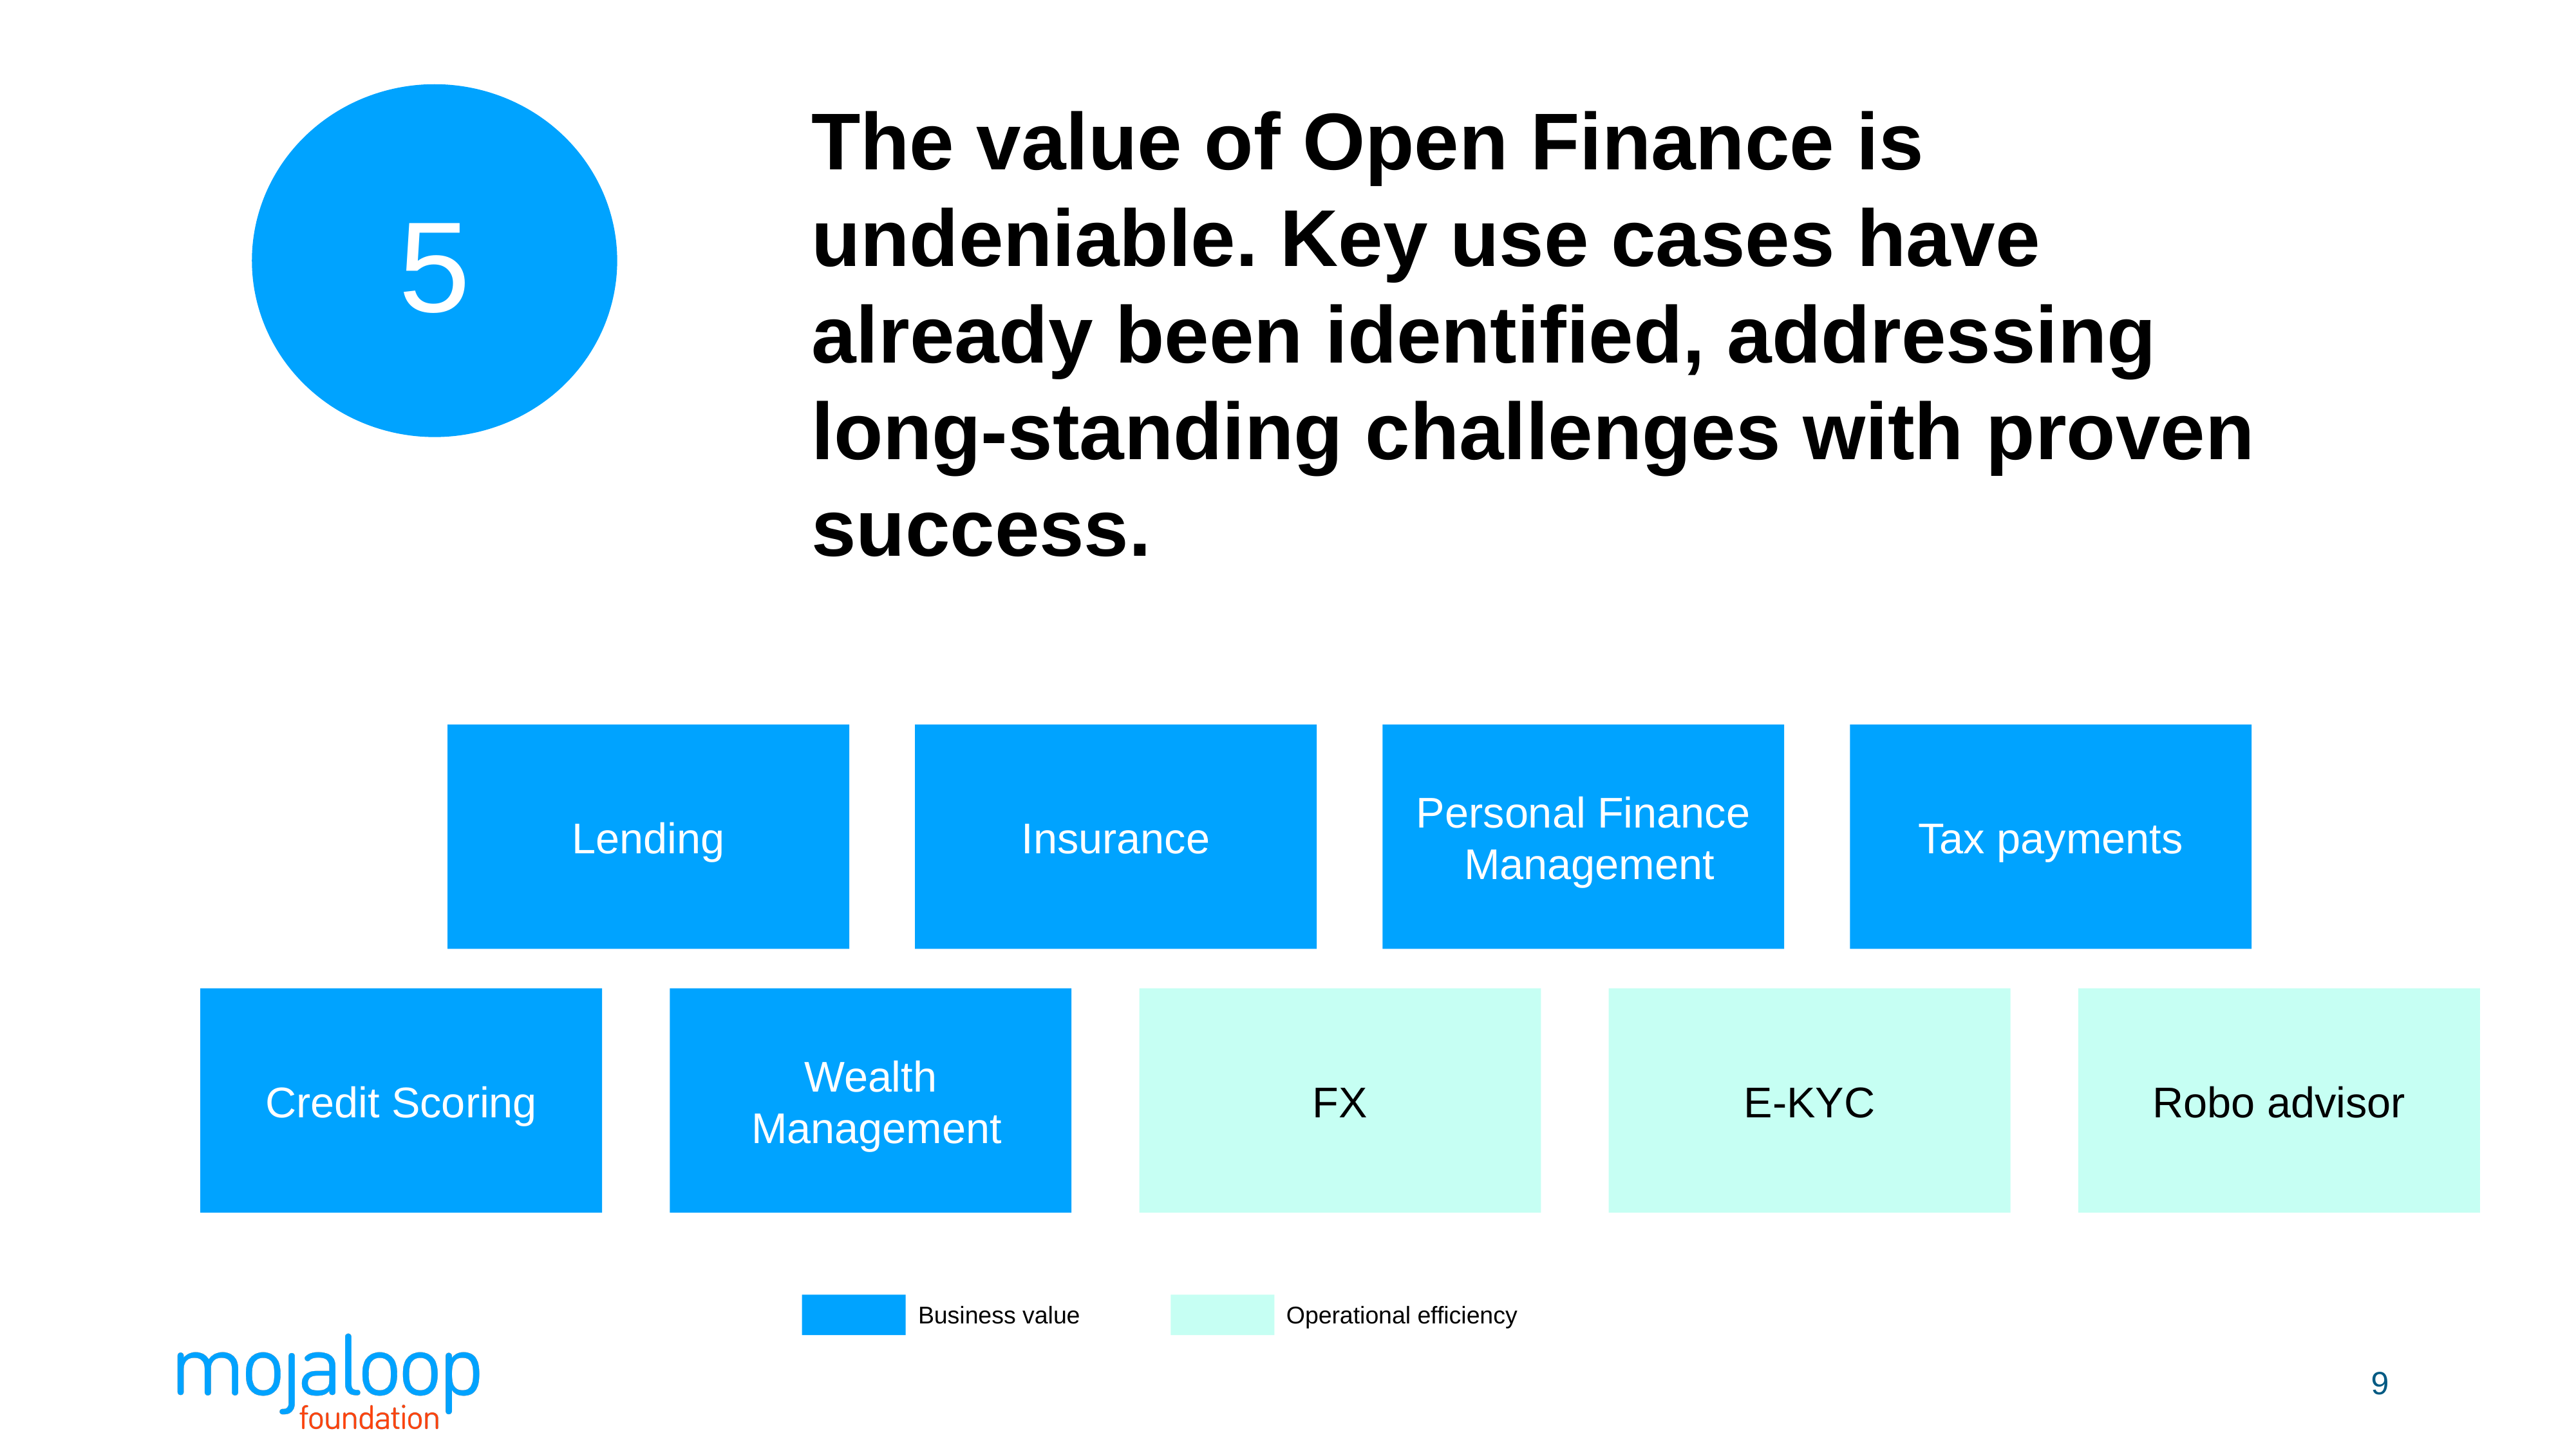

5
The value of Open Finance is undeniable. Key use cases have already been identified, addressing long-standing challenges with proven success.
Lending
Insurance
Personal Finance
 Management
Tax payments
Credit Scoring
Wealth
 Management
FX
E-KYC
Robo advisor

Business value

Operational efficiency
9